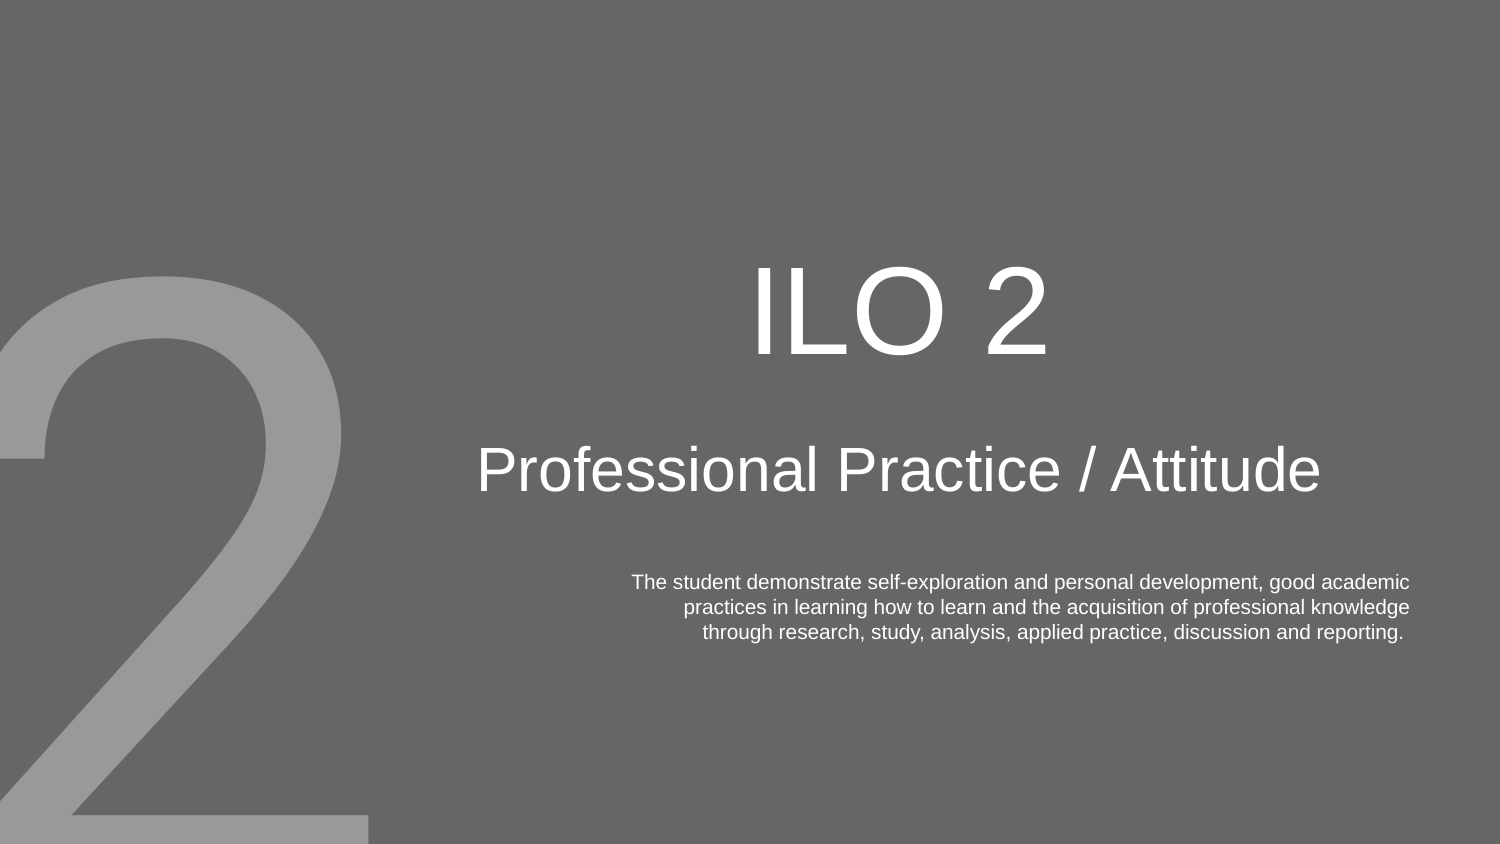

2
# ILO 2
Professional Practice / Attitude
The student demonstrate self-exploration and personal development, good academic practices in learning how to learn and the acquisition of professional knowledge through research, study, analysis, applied practice, discussion and reporting.